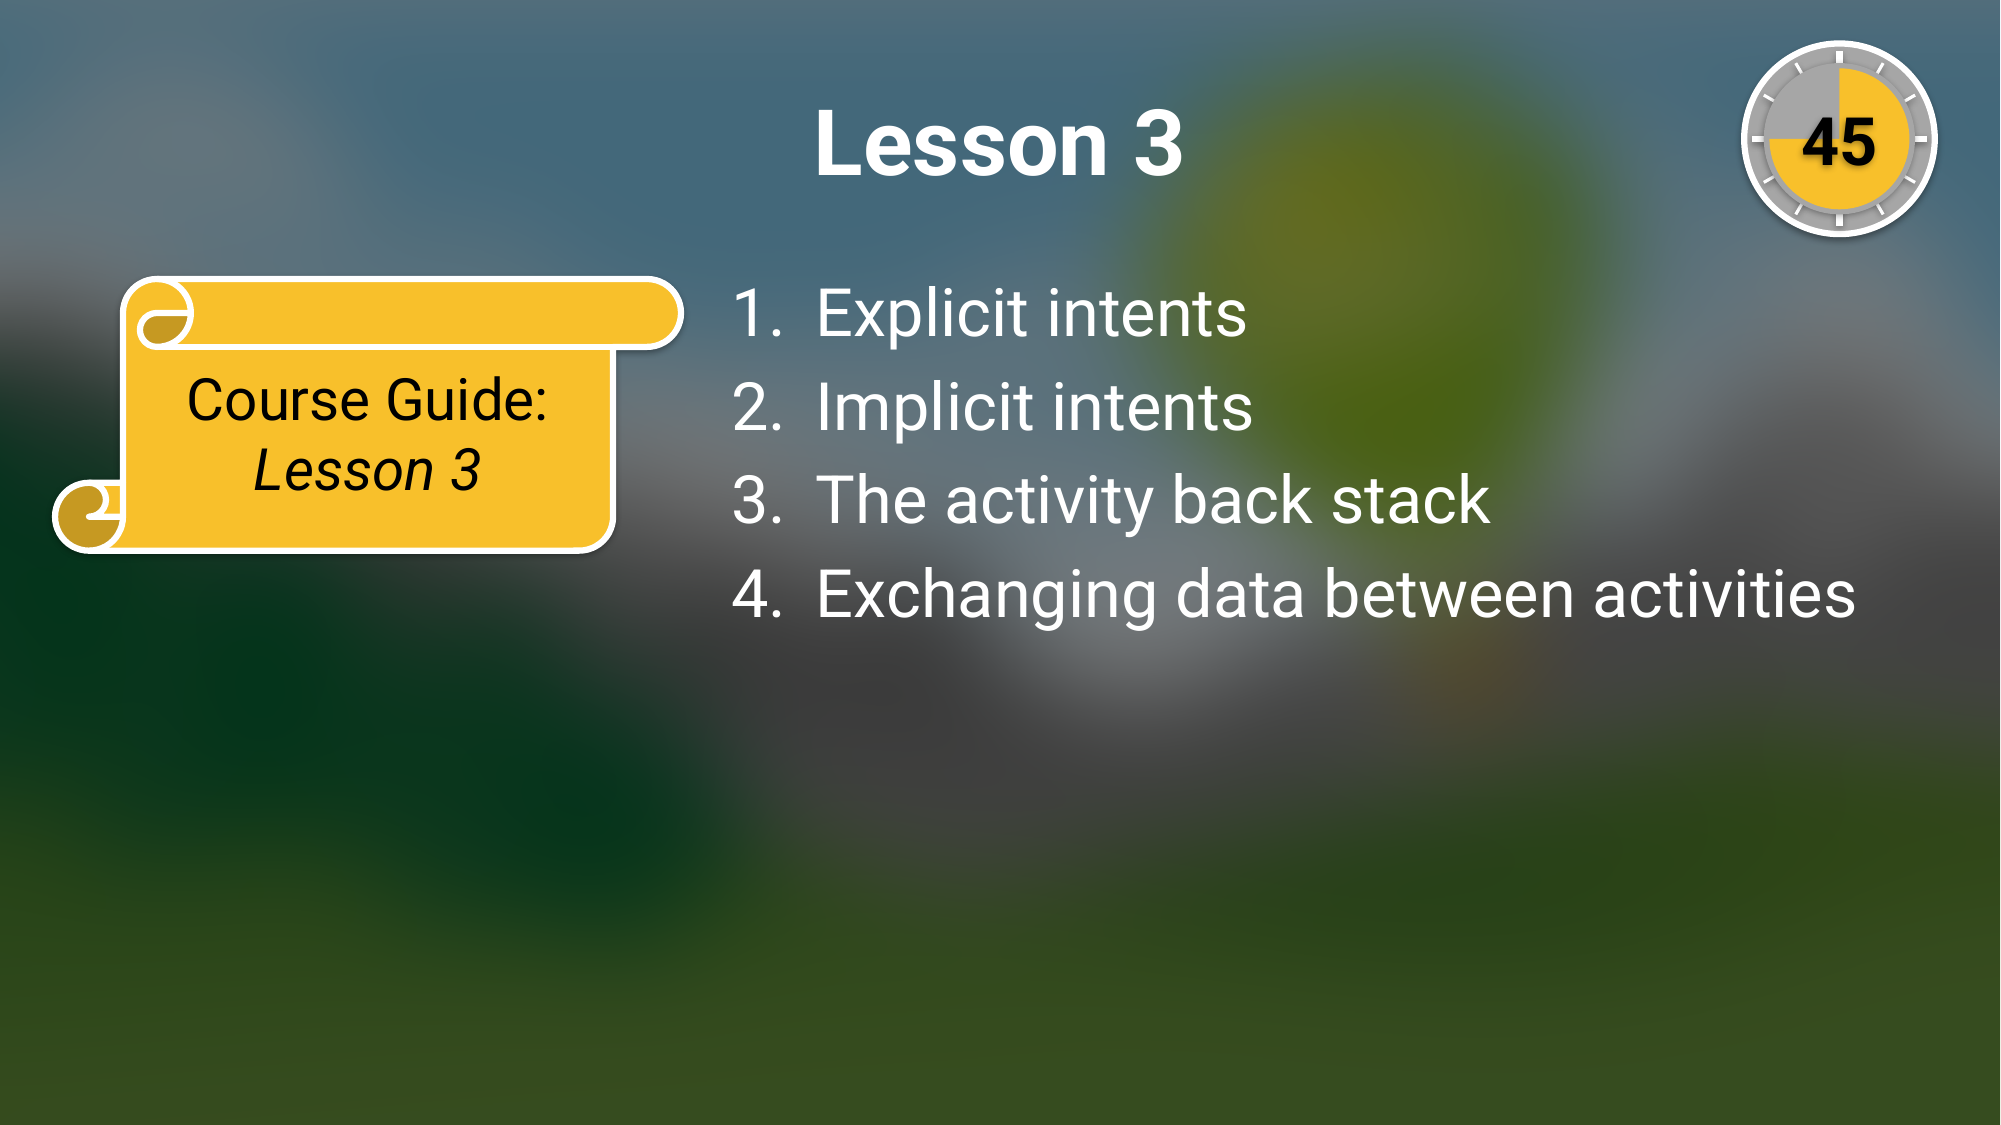

45

# Lesson 3
Explicit intents
Implicit intents
The activity back stack
Exchanging data between activities
Course Guide:
Lesson 3